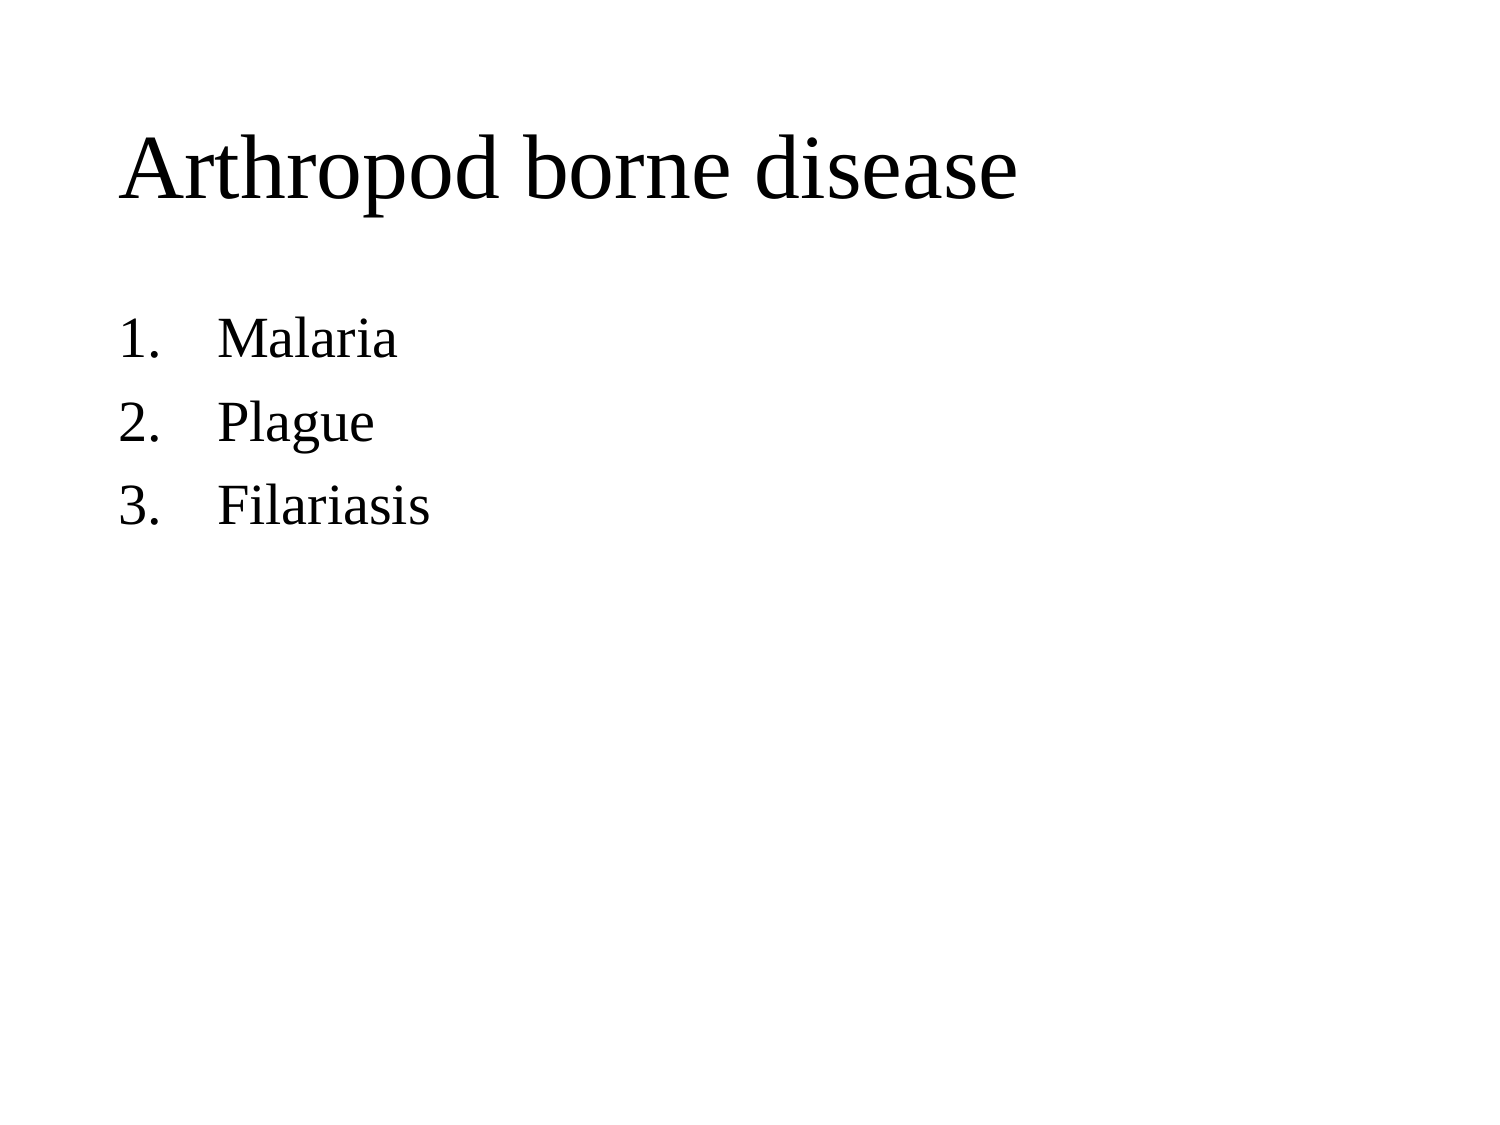

# Arthropod borne disease
 Malaria
 Plague
 Filariasis